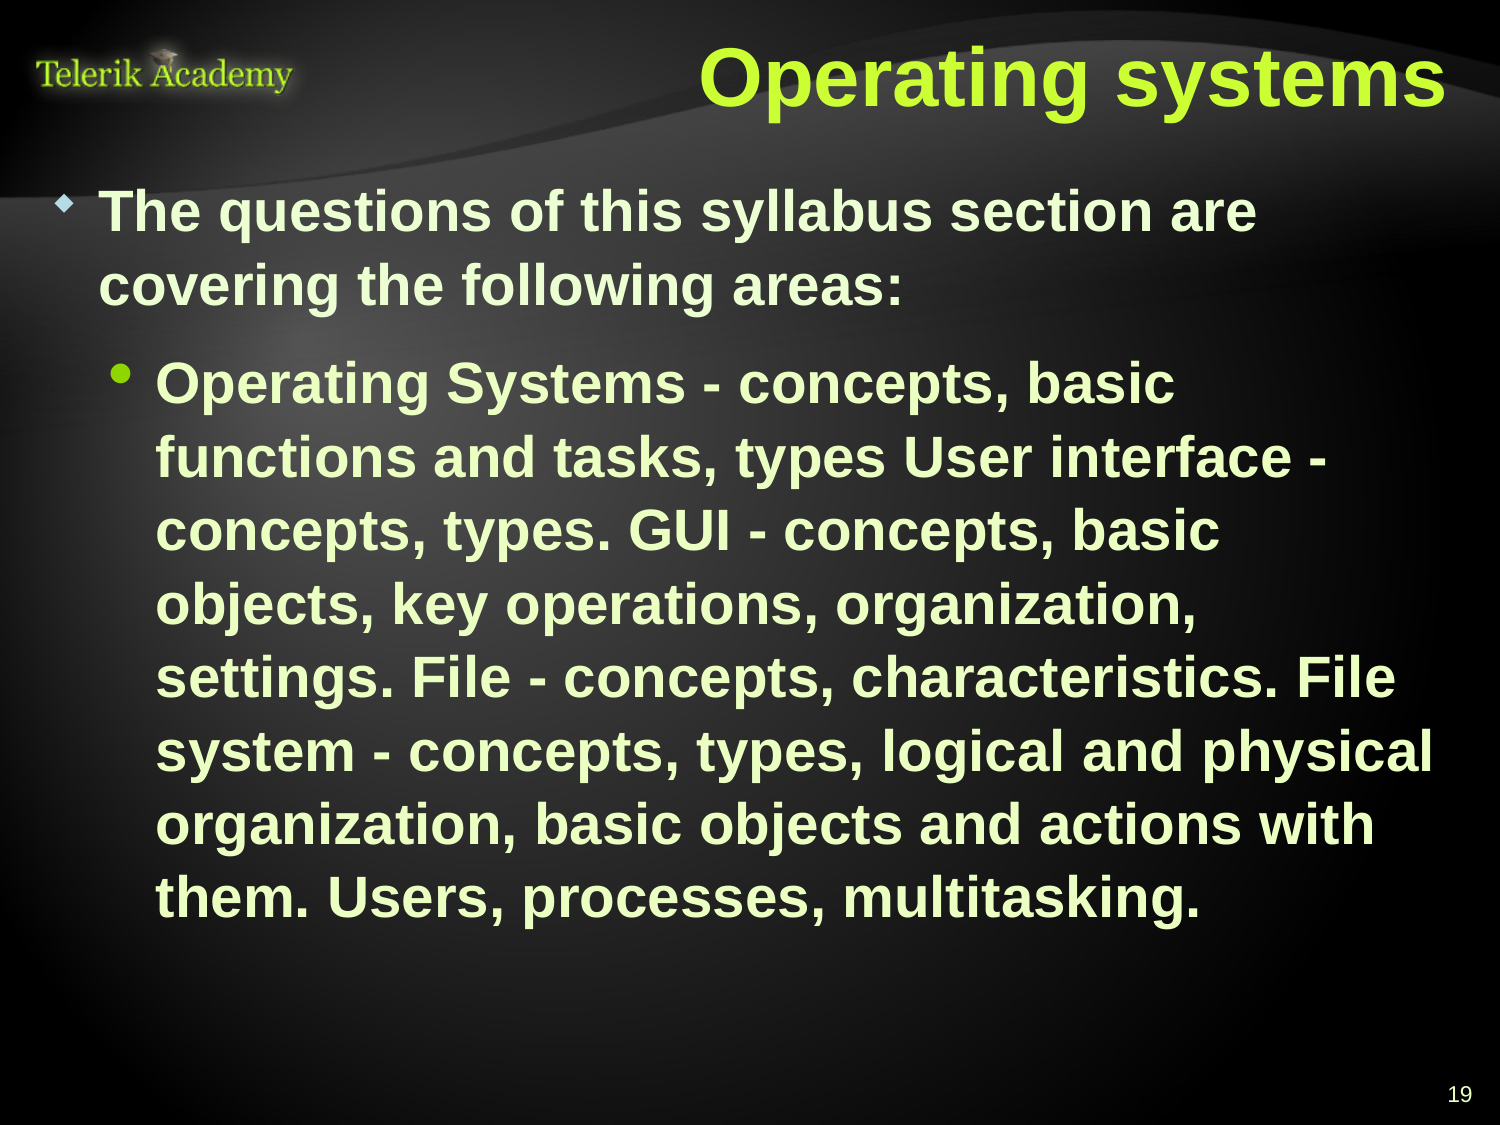

# Operating systems
The questions of this syllabus section are covering the following areas:
Operating Systems - concepts, basic functions and tasks, types User interface - concepts, types. GUI - concepts, basic objects, key operations, organization, settings. File - concepts, characteristics. File system - concepts, types, logical and physical organization, basic objects and actions with them. Users, processes, multitasking.
19